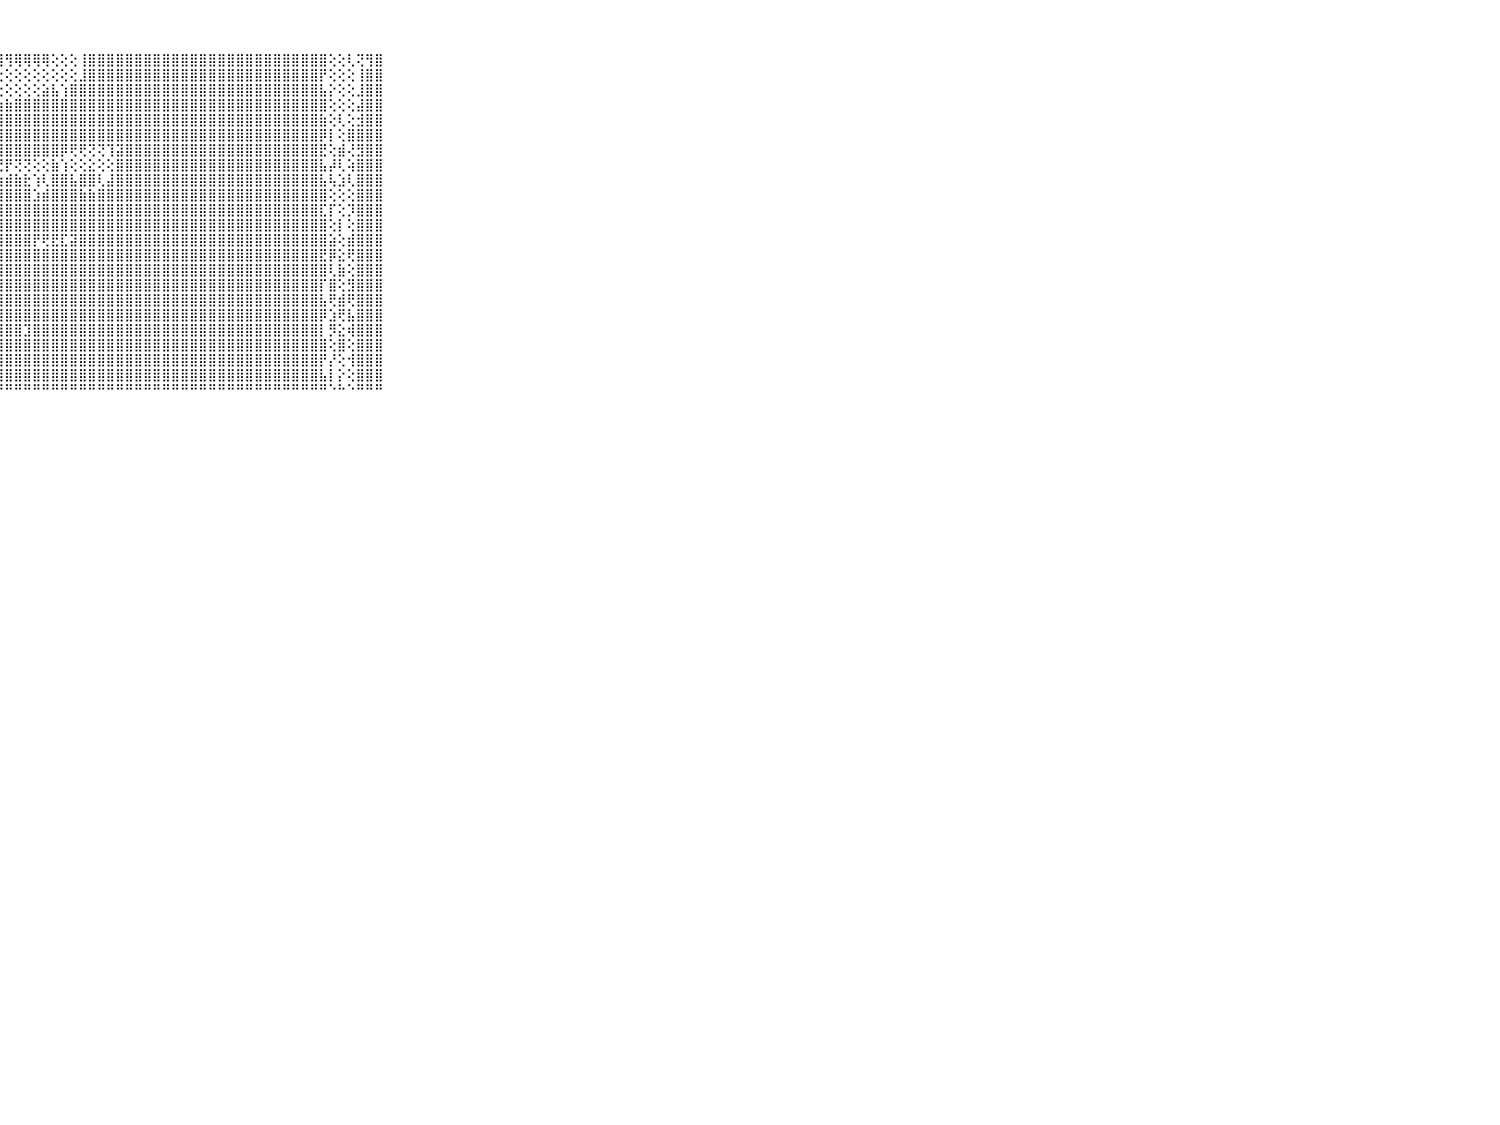

⠀⠀⠀⠀⠀⠀⠀⠀⠀⠀⠀⣿⣿⣿⣿⣿⣿⢟⢕⢕⢕⢕⢕⢕⣱⣿⣿⣼⢻⢿⢿⢿⢿⢕⢕⢕⢸⣿⣿⣿⣿⣿⣿⣿⣿⣿⣿⣿⣿⣿⣿⣿⣿⣿⣿⣿⣿⣿⣿⣿⣿⣿⣿⢕⢕⢇⢝⢻⣿⠀⠀⠀⠀⠀⠀⠀⠀⠀⠀⠀⠀
⠀⠀⠀⠀⠀⠀⠀⠀⠀⠀⠀⣿⣿⣿⣿⡿⢏⢕⢕⢕⢕⢕⢕⢕⢜⢻⢟⢕⢕⢕⢕⢕⢕⢕⢕⢕⣸⣿⣿⣿⣿⣿⣿⣿⣿⣿⣿⣿⣿⣿⣿⣿⣿⣿⣿⣿⣿⣿⣿⣿⣿⣿⡟⢕⢕⢕⢸⣿⣿⠀⠀⠀⠀⠀⠀⠀⠀⠀⠀⠀⠀
⠀⠀⠀⠀⠀⠀⠀⠀⠀⠀⠀⣿⣿⣿⣿⢇⢕⢕⢱⡕⢕⢕⢕⢕⢕⢕⢕⢕⢕⢕⢕⢕⣵⣧⢱⣿⣿⣿⣿⣿⣿⣿⣿⣿⣿⣿⣿⣿⣿⣿⣿⣿⣿⣿⣿⣿⣿⣿⣿⣿⣿⣿⣧⡕⢕⢕⣸⣿⣿⠀⠀⠀⠀⠀⠀⠀⠀⠀⠀⠀⠀
⠀⠀⠀⠀⠀⠀⠀⠀⠀⠀⠀⣿⣿⣿⢇⢕⢕⢱⡕⢕⢕⢕⢕⢕⢕⢕⣕⣵⣷⣿⣿⣿⣿⣿⣿⣿⣿⣿⣿⣿⣿⣿⣿⣿⣿⣿⣿⣿⣿⣿⣿⣿⣿⣿⣿⣿⣿⣿⣿⣿⣿⣿⣿⢕⢕⢕⣼⣿⣿⠀⠀⠀⠀⠀⠀⠀⠀⠀⠀⠀⠀
⠀⠀⠀⠀⠀⠀⠀⠀⠀⠀⠀⣿⣿⣿⢕⢕⢅⢕⢕⢕⢕⢕⢕⣱⣾⣿⣿⣿⣿⣿⣿⣿⣿⣿⣿⣿⣿⣿⣿⣿⣿⣿⣿⣿⣿⣿⣿⣿⣿⣿⣿⣿⣿⣿⣿⣿⣿⣿⣿⣿⣿⣿⣷⢕⢇⢕⣺⣿⣿⠀⠀⠀⠀⠀⠀⠀⠀⠀⠀⠀⠀
⠀⠀⠀⠀⠀⠀⠀⠀⠀⠀⠀⣿⣿⣿⡗⢕⢕⢕⢕⢕⢕⢕⣾⣿⣿⣿⣿⣿⣿⣿⣿⣿⣿⣿⣿⣿⣿⣿⣿⣿⣿⣿⣿⣿⣿⣿⣿⣿⣿⣿⣿⣿⣿⣿⣿⣿⣿⣿⣿⣿⣿⣿⡿⡇⢕⣿⣿⣿⣿⠀⠀⠀⠀⠀⠀⠀⠀⠀⠀⠀⠀
⠀⠀⠀⠀⠀⠀⠀⠀⠀⠀⠀⣿⣿⣿⡟⢕⢕⢕⢕⢕⢕⢕⣿⣿⣿⣿⣿⣿⣿⣿⣿⣿⣿⣿⡿⢟⢟⢝⢝⢹⣽⣿⣿⣿⣿⣿⣿⣿⣿⣿⣿⣿⣿⣿⣿⣿⣿⣿⣿⣿⣿⣿⣟⢕⣾⢜⣻⣿⣿⠀⠀⠀⠀⠀⠀⠀⠀⠀⠀⠀⠀
⠀⠀⠀⠀⠀⠀⠀⠀⠀⠀⠀⣿⣿⣿⣷⢕⢕⢕⢕⢕⢕⢕⢟⢟⢟⢟⣿⢟⡟⢝⢝⢕⢕⣷⢱⢕⢕⣕⢕⢕⣿⣿⣿⣿⣿⣿⣿⣿⣿⣿⣿⣿⣿⣿⣿⣿⣿⣿⣿⣿⣿⣿⣧⡼⢇⢵⣿⣿⣿⠀⠀⠀⠀⠀⠀⠀⠀⠀⠀⠀⠀
⠀⠀⠀⠀⠀⠀⠀⠀⠀⠀⠀⣿⣿⣿⣿⡕⢕⣕⢕⢕⢕⢕⣵⣷⣿⣿⣿⣵⣾⣷⣗⢱⢇⣿⣿⣧⣿⣿⢇⣼⣿⣿⣿⣿⣿⣿⣿⣿⣿⣿⣿⣿⣿⣿⣿⣿⣿⣿⣿⣿⣿⣿⣧⢧⣱⢇⣿⣿⣿⠀⠀⠀⠀⠀⠀⠀⠀⠀⠀⠀⠀
⠀⠀⠀⠀⠀⠀⠀⠀⠀⠀⠀⣿⣿⣿⣿⣷⣿⣿⣷⣷⣵⣿⣿⣿⣿⣿⣿⣿⣿⣿⣿⣱⣾⣿⣿⣿⣷⣷⣿⣿⣿⣿⣿⣿⣿⣿⣿⣿⣿⣿⣿⣿⣿⣿⣿⣿⣿⣿⣿⣿⣿⣿⣿⢕⢕⢕⣿⣿⣿⠀⠀⠀⠀⠀⠀⠀⠀⠀⠀⠀⠀
⠀⠀⠀⠀⠀⠀⠀⠀⠀⠀⠀⣿⣿⣿⣿⣿⣿⣿⢇⢹⣿⣿⣿⣿⣿⣿⣿⣿⣿⣿⣿⣿⣿⣿⣿⣿⣿⣿⣿⣿⣿⣿⣿⣿⣿⣿⣿⣿⣿⣿⣿⣿⣿⣿⣿⣿⣿⣿⣿⣿⣿⣿⣏⡏⢕⡹⣿⣿⣿⠀⠀⠀⠀⠀⠀⠀⠀⠀⠀⠀⠀
⠀⠀⠀⠀⠀⠀⠀⠀⠀⠀⠀⣿⣿⣿⣿⣿⣿⣿⣿⣿⣿⣿⣿⣿⣿⣿⣿⣿⣿⣿⣿⣿⣿⣿⣿⣿⣿⣿⣿⣿⣿⣿⣿⣿⣿⣿⣿⣿⣿⣿⣿⣿⣿⣿⣿⣿⣿⣿⣿⣿⣿⣿⣿⢕⡇⢕⣿⣿⣿⠀⠀⠀⠀⠀⠀⠀⠀⠀⠀⠀⠀
⠀⠀⠀⠀⠀⠀⠀⠀⠀⠀⠀⣿⣿⣿⣿⣿⣿⣿⣿⣿⣿⣿⣿⣿⣿⣿⣿⣿⣿⣿⣿⡟⢟⣟⣏⣽⣿⣿⣿⣿⣿⣿⣿⣿⣿⣿⣿⣿⣿⣿⣿⣿⣿⣿⣿⣿⣿⣿⣿⣿⣿⣿⣿⣵⢕⣾⣿⣿⣿⠀⠀⠀⠀⠀⠀⠀⠀⠀⠀⠀⠀
⠀⠀⠀⠀⠀⠀⠀⠀⠀⠀⠀⣿⣿⣿⣿⣿⣿⣿⢿⣿⣿⣿⣿⣿⣿⣿⣿⣿⣿⣿⣿⣿⣿⣿⣿⣿⣿⣿⣿⣿⣿⣿⣿⣿⣿⣿⣿⣿⣿⣿⣿⣿⣿⣿⣿⣿⣿⣿⣿⣿⣿⣿⣟⡿⣕⢟⣿⣿⣿⠀⠀⠀⠀⠀⠀⠀⠀⠀⠀⠀⠀
⠀⠀⠀⠀⠀⠀⠀⠀⠀⠀⠀⣿⣿⣿⣿⣿⣿⣿⣷⡿⣿⣿⣿⣿⣿⣿⣿⣿⣿⣿⣿⣿⣿⣿⣿⣿⣿⣿⣿⣿⣿⣿⣿⣿⣿⣿⣿⣿⣿⣿⣿⣿⣿⣿⣿⣿⣿⣿⣿⣿⣿⣿⣿⢇⣷⢕⣿⣿⣿⠀⠀⠀⠀⠀⠀⠀⠀⠀⠀⠀⠀
⠀⠀⠀⠀⠀⠀⠀⠀⠀⠀⠀⣿⣿⣿⣿⣿⣿⣿⣿⣿⣿⣿⣿⣿⣿⣿⣿⣿⣿⣿⣿⣿⣿⣿⣿⣿⣿⣿⣿⣿⣿⣿⣿⣿⣿⣿⣿⣿⣿⣿⣿⣿⣿⣿⣿⣿⣿⣿⣿⣿⣿⣿⡏⣿⢕⣻⣿⣿⣿⠀⠀⠀⠀⠀⠀⠀⠀⠀⠀⠀⠀
⠀⠀⠀⠀⠀⠀⠀⠀⠀⠀⠀⣿⣿⣿⣿⣿⣿⣿⣿⣿⣿⣿⣿⣿⣿⣿⣿⣿⣿⣿⣿⣿⣿⣿⣿⣿⣿⣿⣿⣿⣿⣿⣿⣿⣿⣿⣿⣿⣿⣿⣿⣿⣿⣿⣿⣿⣿⣿⣿⣿⣿⣿⣧⢟⣾⢟⣿⣿⣿⠀⠀⠀⠀⠀⠀⠀⠀⠀⠀⠀⠀
⠀⠀⠀⠀⠀⠀⠀⠀⠀⠀⠀⣿⣿⣿⣿⣿⣿⣿⣿⣿⣿⣿⣿⣿⣿⣿⣿⣿⣿⣿⣿⣿⣿⣿⣿⣿⣿⣿⣿⣿⣿⣿⣿⣿⣿⣿⣿⣿⣿⣿⣿⣿⣿⣿⣿⣿⣿⣿⣿⣿⣿⣿⡿⣱⢟⣧⣿⣿⣿⠀⠀⠀⠀⠀⠀⠀⠀⠀⠀⠀⠀
⠀⠀⠀⠀⠀⠀⠀⠀⠀⠀⠀⣿⣿⣿⣿⣿⣿⣿⣿⣿⣿⣿⣿⣿⣿⣿⣿⣿⣿⣿⣹⣿⣿⣿⣿⣿⣿⣿⣿⣿⣿⣿⣿⣿⣿⣿⣿⣿⣿⣿⣿⣿⣿⣿⣿⣿⣿⣿⣿⣿⣿⣿⡇⡻⣕⢾⣿⣿⣿⠀⠀⠀⠀⠀⠀⠀⠀⠀⠀⠀⠀
⠀⠀⠀⠀⠀⠀⠀⠀⠀⠀⠀⣿⣿⣿⣿⣿⣿⣿⣿⣿⣿⣿⣿⣿⣿⣿⣿⣿⣿⣿⣿⣿⣿⣿⣿⣿⣿⣿⣿⣿⣿⣿⣿⣿⣿⣿⣿⣿⣿⣿⣿⣿⣿⣿⣿⣿⣿⣿⣿⣿⣿⣿⣿⢕⣿⢕⣿⣿⣿⠀⠀⠀⠀⠀⠀⠀⠀⠀⠀⠀⠀
⠀⠀⠀⠀⠀⠀⠀⠀⠀⠀⠀⣿⣿⣿⣿⣿⣿⣿⣿⣿⣿⣿⣿⣿⣿⣿⣿⣿⣿⣿⣿⣿⣿⣿⣿⣿⣿⣿⣿⣿⣿⣿⣿⣿⣿⣿⣿⣿⣿⣿⣿⣿⣿⣿⣿⣿⣿⣿⣿⣿⣿⣿⡟⡜⢕⢺⣿⣿⣿⠀⠀⠀⠀⠀⠀⠀⠀⠀⠀⠀⠀
⠀⠀⠀⠀⠀⠀⠀⠀⠀⠀⠀⣿⣿⣿⣿⣿⣿⣿⣿⣿⣿⣿⣿⣿⣿⣿⣿⣿⣿⣿⣿⣿⣿⣿⣿⣿⣿⣿⣿⣿⣿⣿⣿⣿⣿⣿⣿⣿⣿⣿⣿⣿⣿⣿⣿⣿⣿⣿⣿⣿⣿⣿⣧⡇⡕⢕⣿⣿⣿⠀⠀⠀⠀⠀⠀⠀⠀⠀⠀⠀⠀
⠀⠀⠀⠀⠀⠀⠀⠀⠀⠀⠀⠛⠛⠛⠛⠛⠛⠛⠛⠛⠛⠛⠛⠛⠛⠛⠛⠛⠛⠛⠛⠛⠛⠛⠛⠛⠛⠛⠛⠛⠛⠛⠛⠛⠛⠛⠛⠛⠛⠛⠛⠛⠛⠛⠛⠛⠛⠛⠛⠛⠛⠛⠛⠑⠓⠑⠛⠛⠛⠀⠀⠀⠀⠀⠀⠀⠀⠀⠀⠀⠀